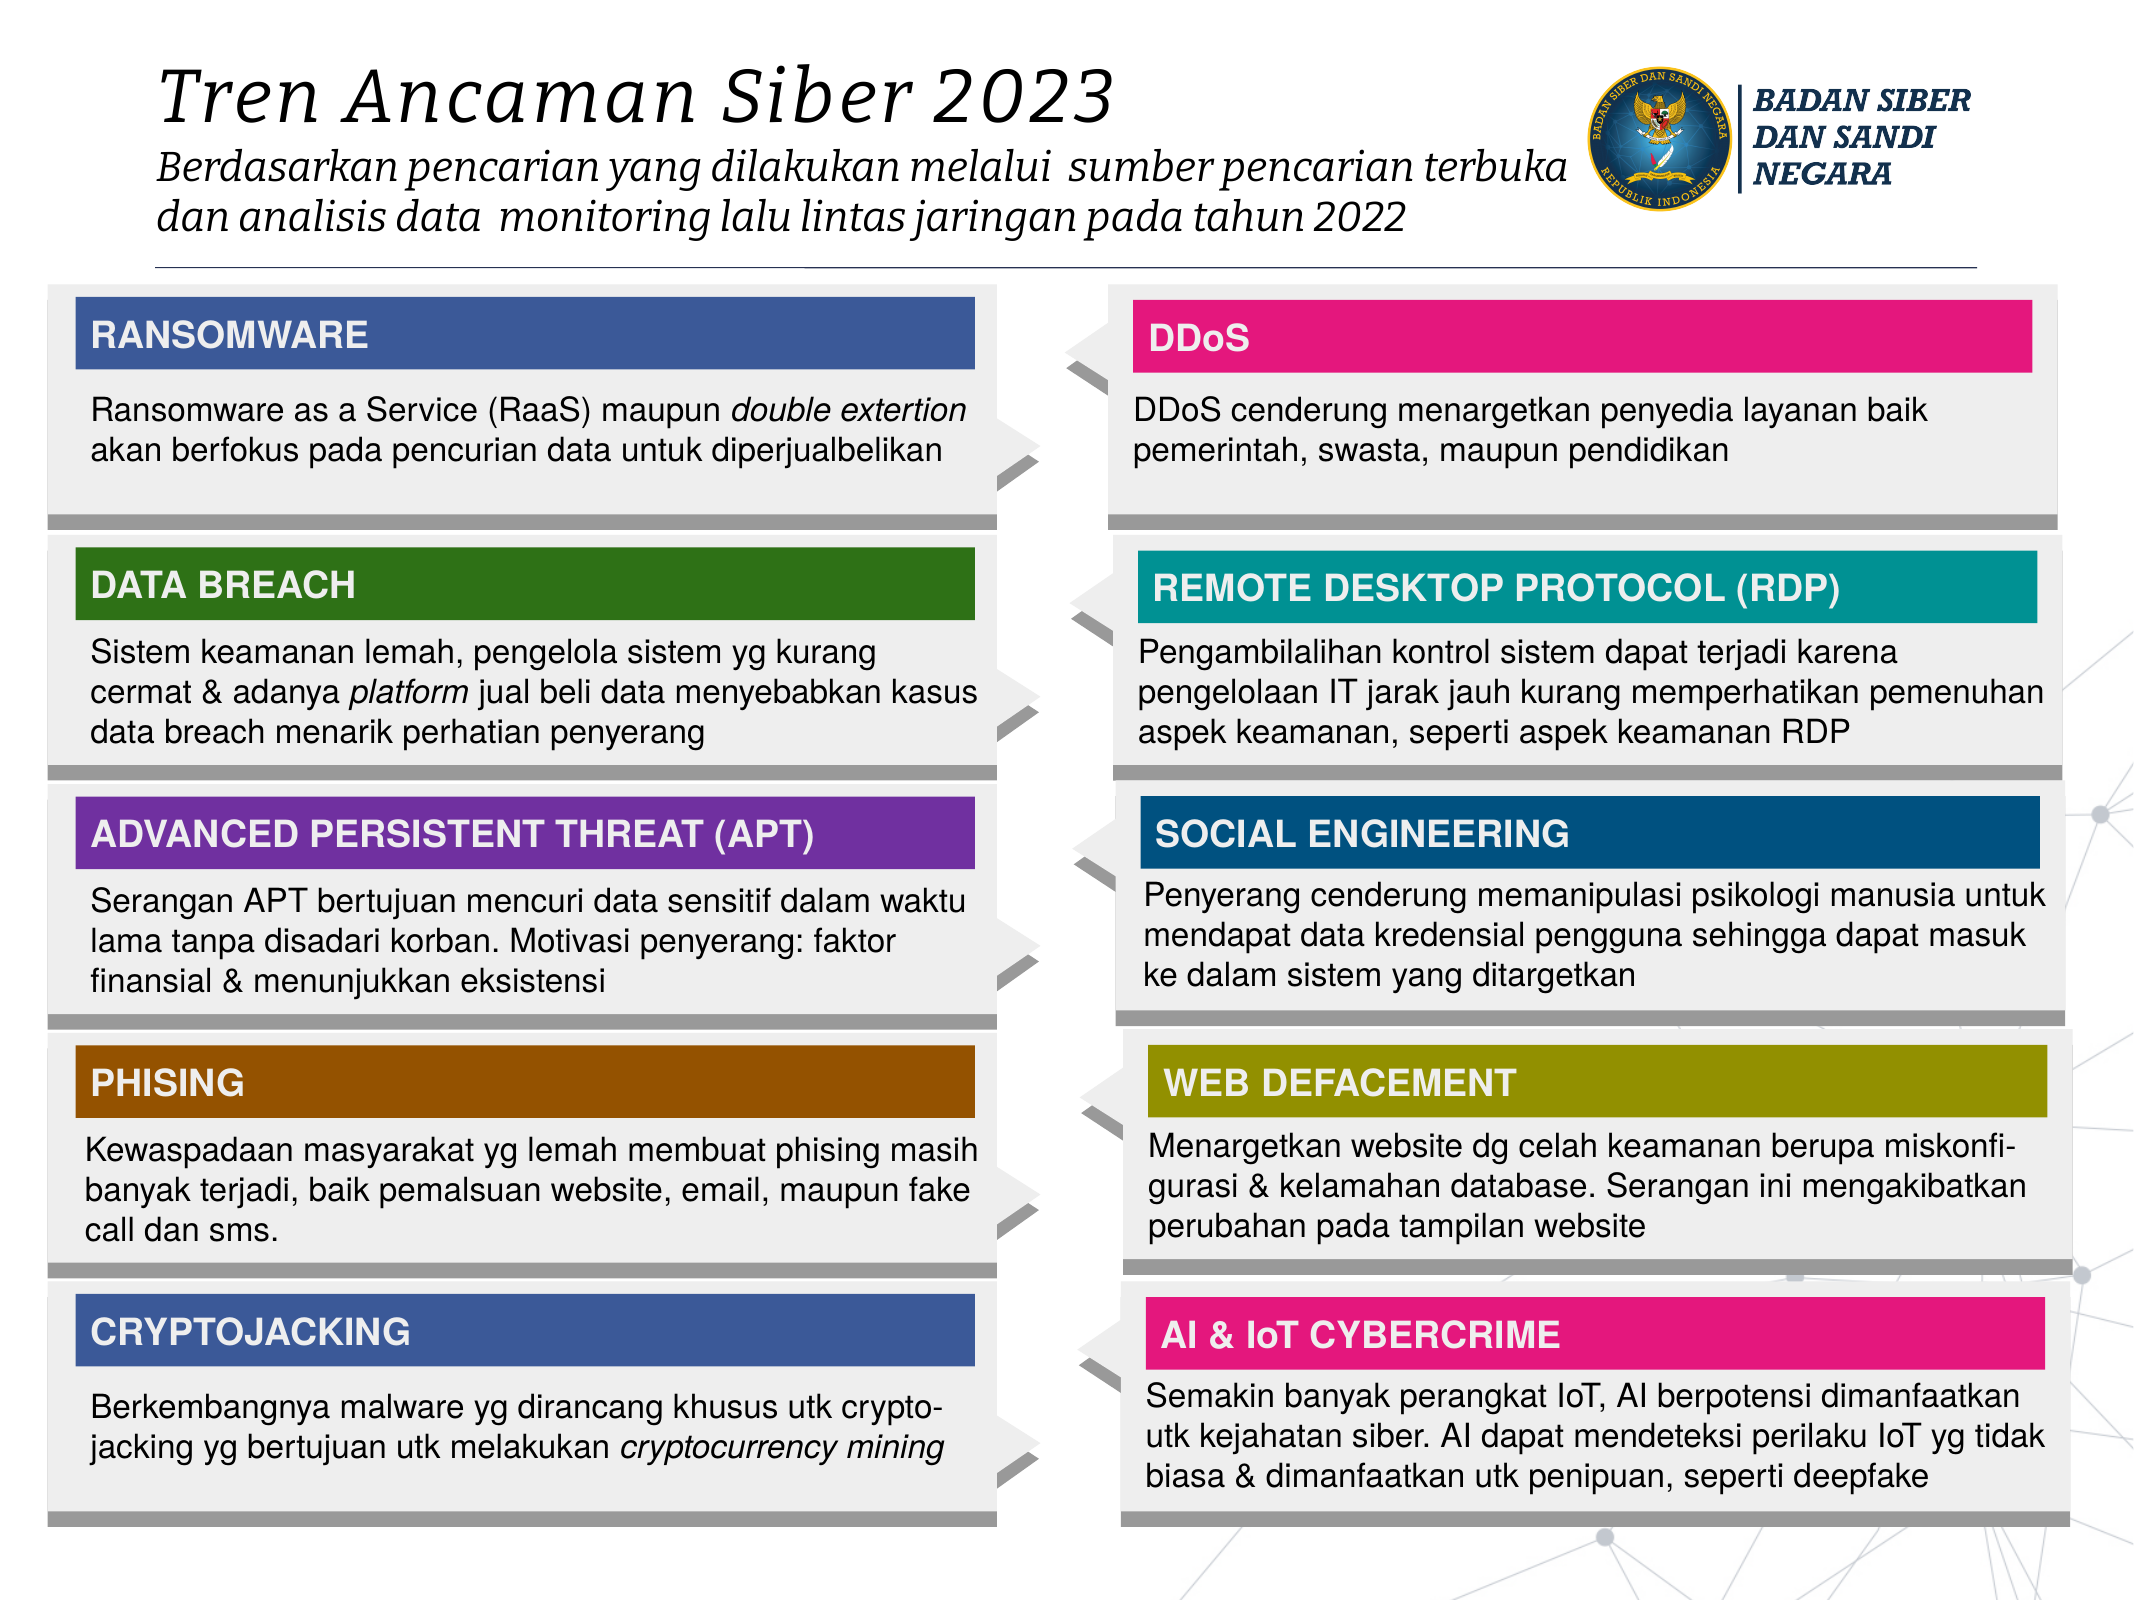

Tren Ancaman Siber 2023
Berdasarkan pencarian yang dilakukan melalui  sumber pencarian terbuka dan analisis data  monitoring lalu lintas jaringan pada tahun 2022

RANSOMWARE
DDoS

Ransomware as a Service (RaaS) maupun double extertion akan berfokus pada pencurian data untuk diperjualbelikan
DDoS cenderung menargetkan penyedia layanan baik pemerintah, swasta, maupun pendidikan

DATA BREACH
REMOTE DESKTOP PROTOCOL (RDP)

Sistem keamanan lemah, pengelola sistem yg kurang cermat & adanya platform jual beli data menyebabkan kasus data breach menarik perhatian penyerang
Pengambilalihan kontrol sistem dapat terjadi karena pengelolaan IT jarak jauh kurang memperhatikan pemenuhan aspek keamanan, seperti aspek keamanan RDP

SOCIAL ENGINEERING

ADVANCED PERSISTENT THREAT (APT)

Penyerang cenderung memanipulasi psikologi manusia untuk mendapat data kredensial pengguna sehingga dapat masuk ke dalam sistem yang ditargetkan
Serangan APT bertujuan mencuri data sensitif dalam waktu lama tanpa disadari korban. Motivasi penyerang: faktor finansial & menunjukkan eksistensi

WEB DEFACEMENT

PHISING

Menargetkan website dg celah keamanan berupa miskonfi-gurasi & kelamahan database. Serangan ini mengakibatkan perubahan pada tampilan website
Kewaspadaan masyarakat yg lemah membuat phising masih banyak terjadi, baik pemalsuan website, email, maupun fake call dan sms.

CRYPTOJACKING
AI & IoT CYBERCRIME

Semakin banyak perangkat IoT, AI berpotensi dimanfaatkan utk kejahatan siber. AI dapat mendeteksi perilaku IoT yg tidak biasa & dimanfaatkan utk penipuan, seperti deepfake
Berkembangnya malware yg dirancang khusus utk crypto-jacking yg bertujuan utk melakukan cryptocurrency mining